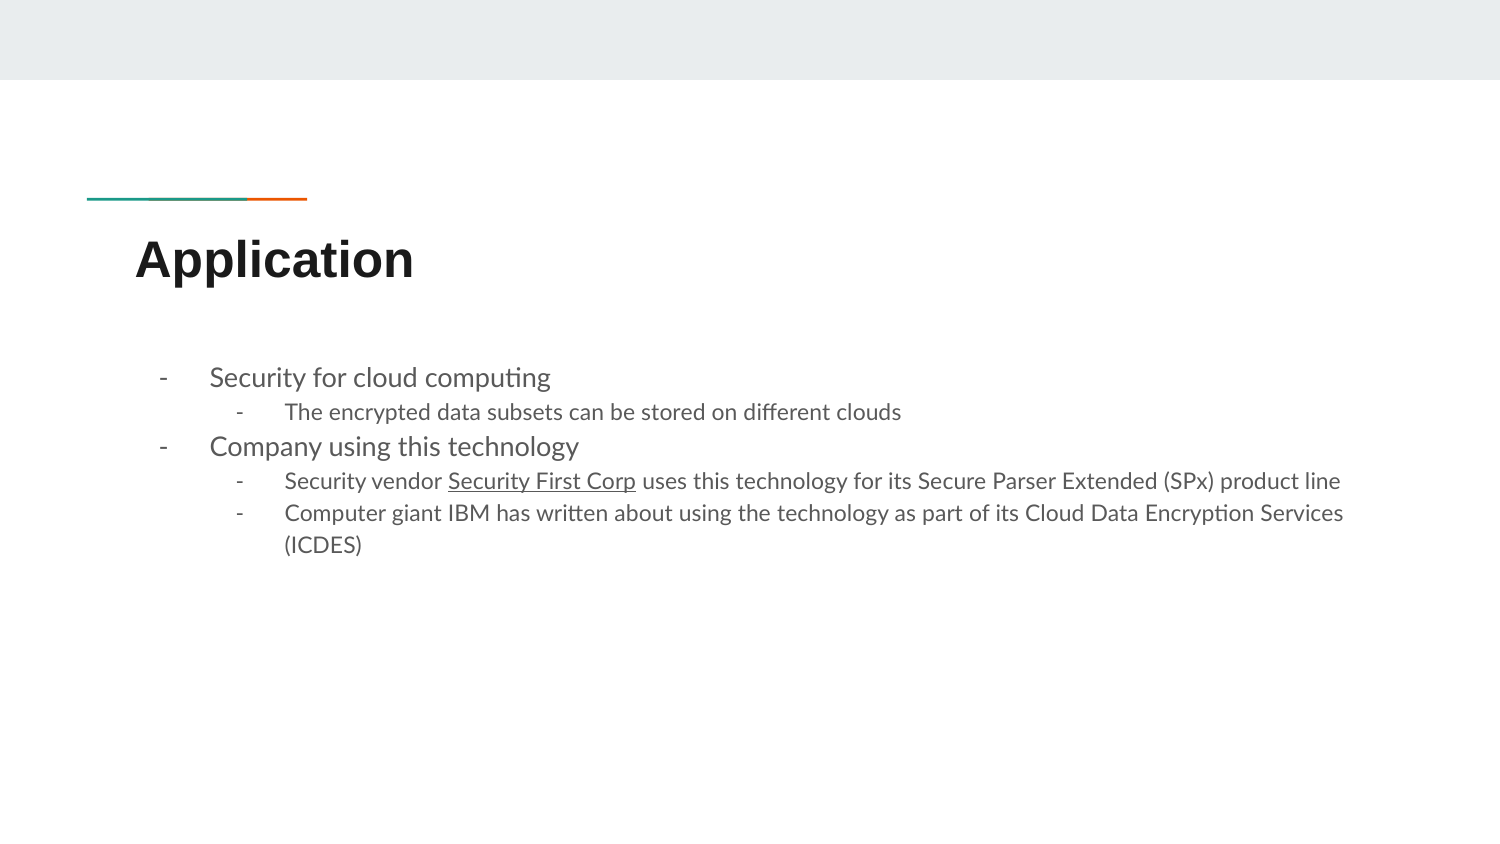

# Application
Security for cloud computing
The encrypted data subsets can be stored on different clouds
Company using this technology
Security vendor Security First Corp uses this technology for its Secure Parser Extended (SPx) product line
Computer giant IBM has written about using the technology as part of its Cloud Data Encryption Services (ICDES)